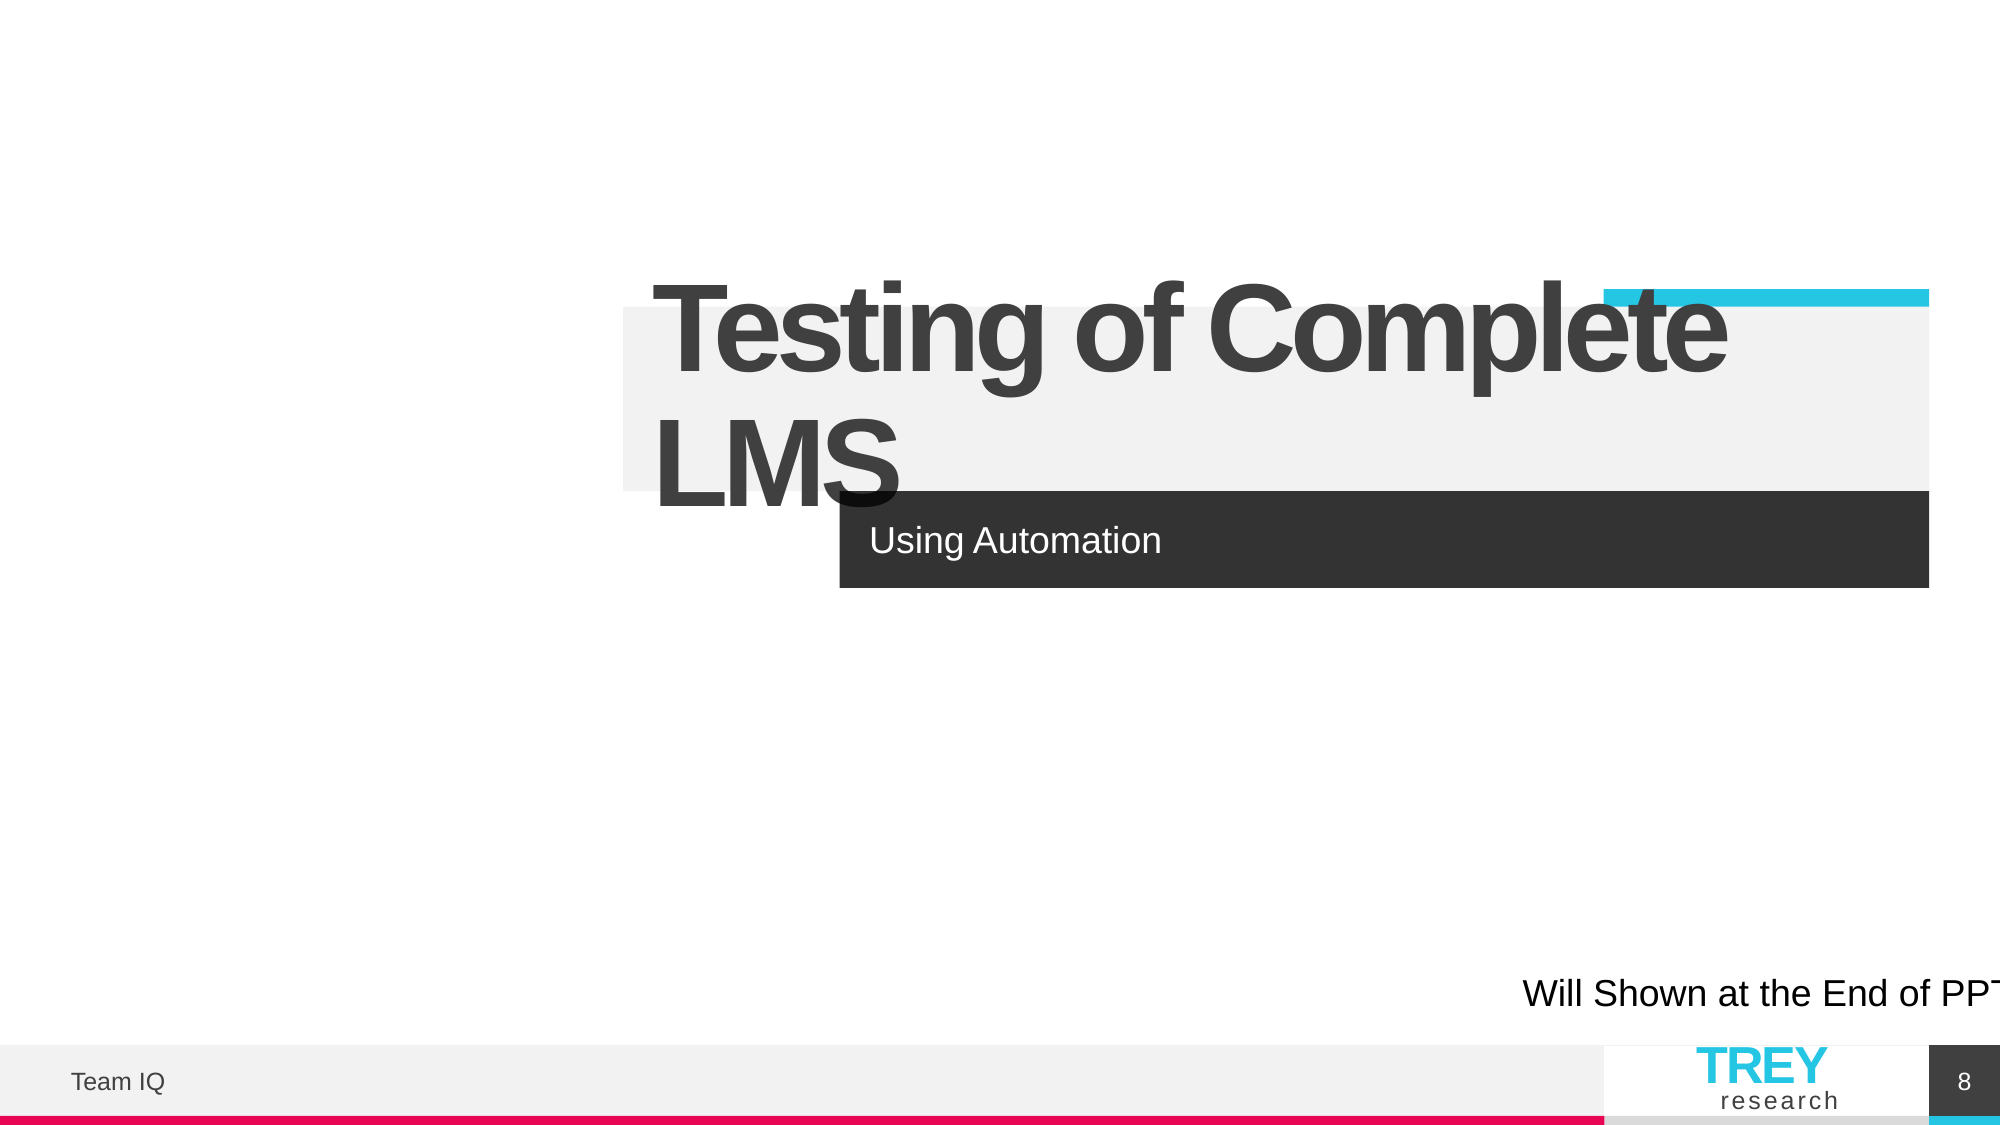

# Testing of Complete LMS
Using Automation
Will Shown at the End of PPT
8
Team IQ